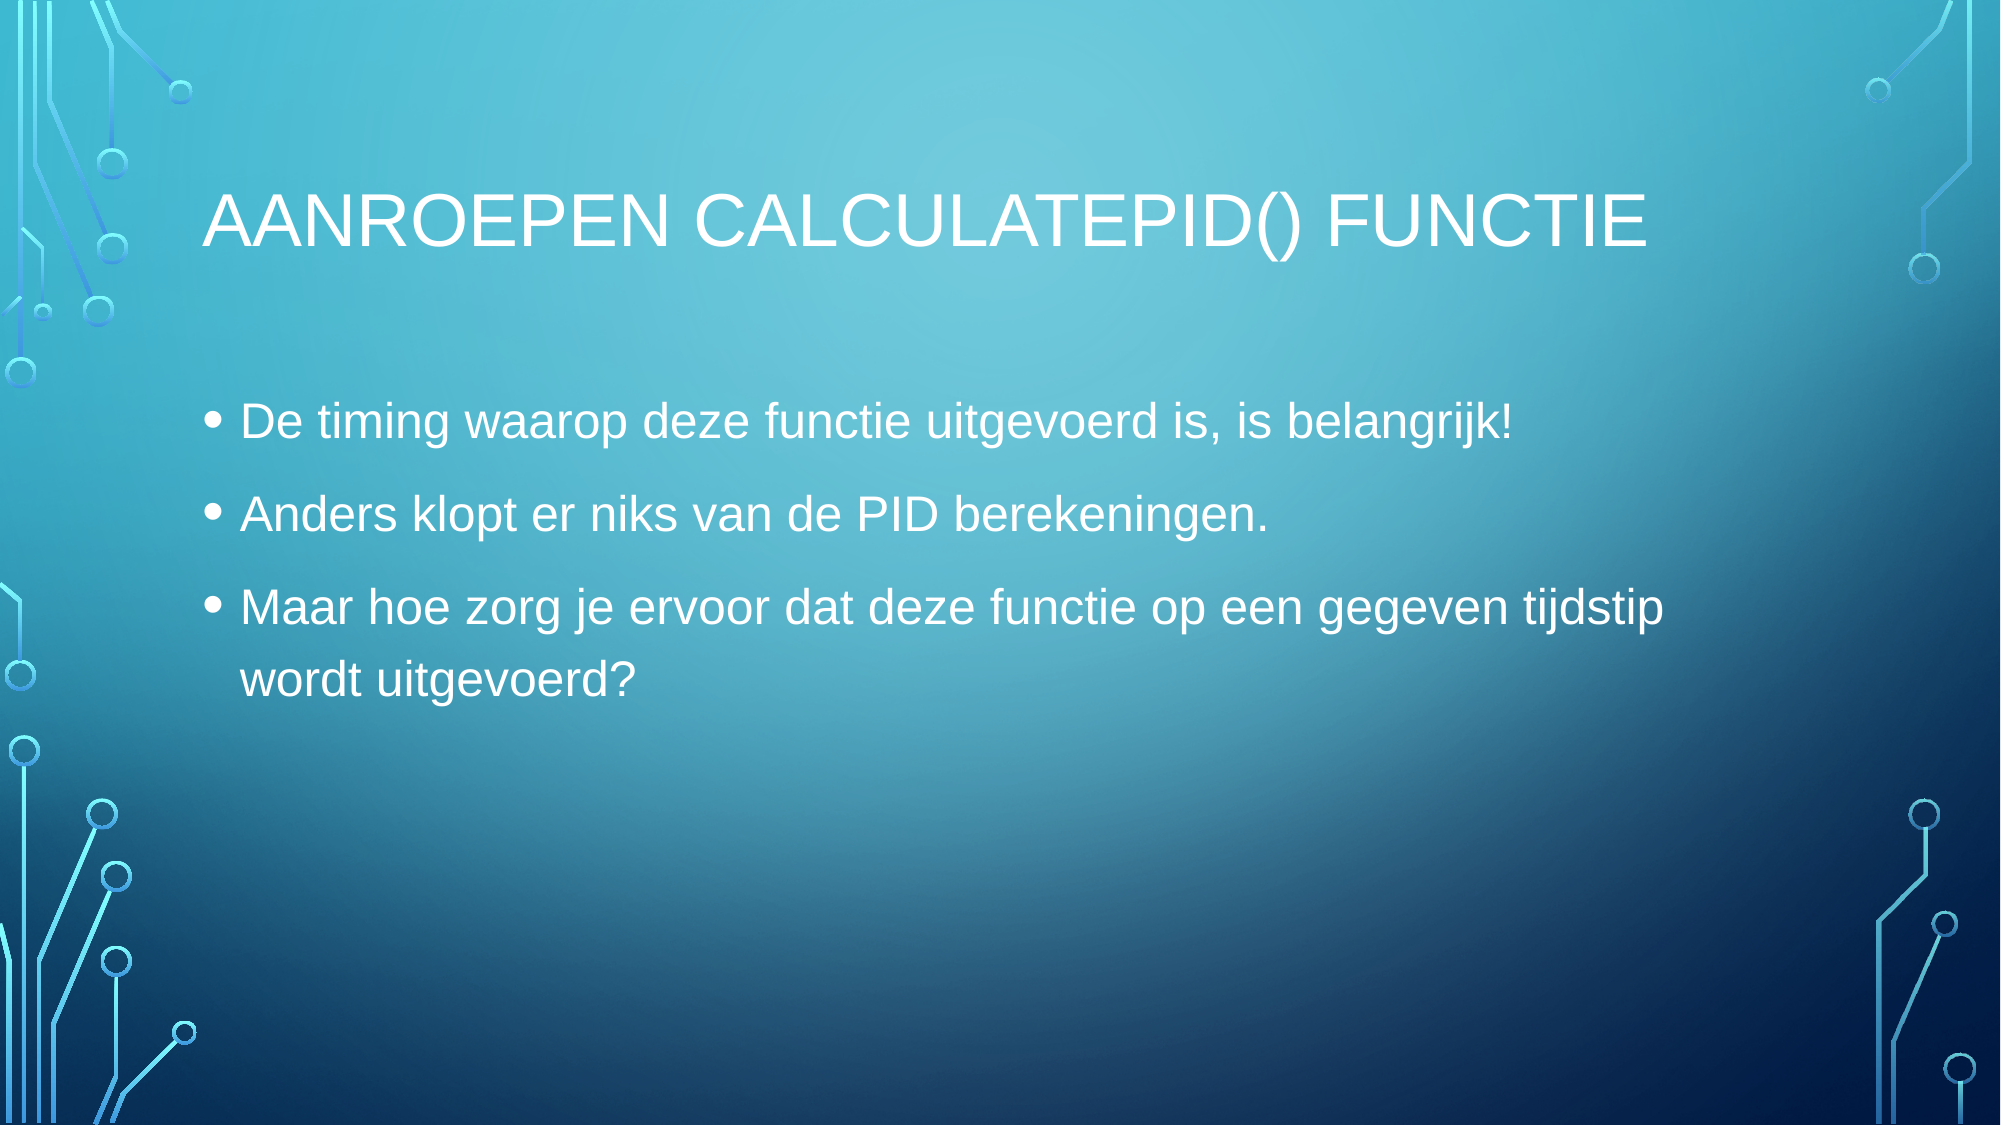

# Aanroepen calculatepid() functie
De timing waarop deze functie uitgevoerd is, is belangrijk!
Anders klopt er niks van de PID berekeningen.
Maar hoe zorg je ervoor dat deze functie op een gegeven tijdstip wordt uitgevoerd?